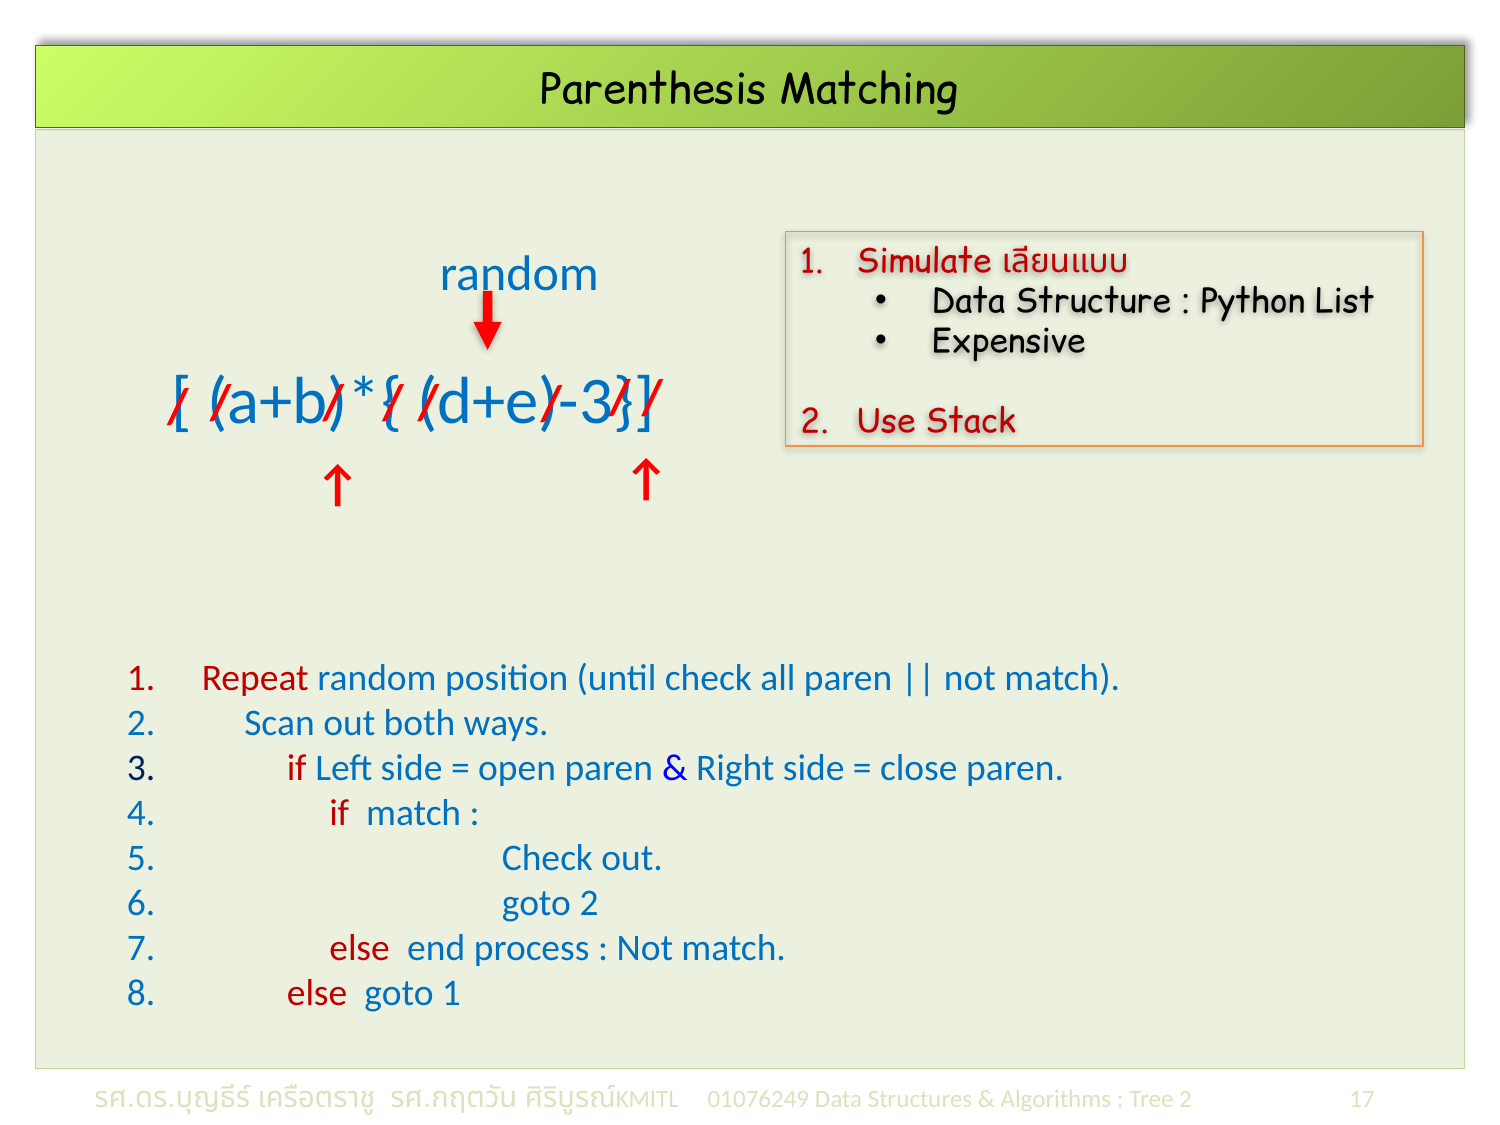

# Parenthesis Matching
random

Simulate เลียนแบบ
Data Structure : Python List
Expensive

Use Stack
 [ (a+b)*{ (d+e)-3}]
/
/
/
/
/
/
/
/
↑
↑
Repeat random position (until check all paren || not match).
     Scan out both ways.
          if Left side = open paren & Right side = close paren.
               if  match :
		Check out.
		goto 2
               else  end process : Not match.
          else  goto 1